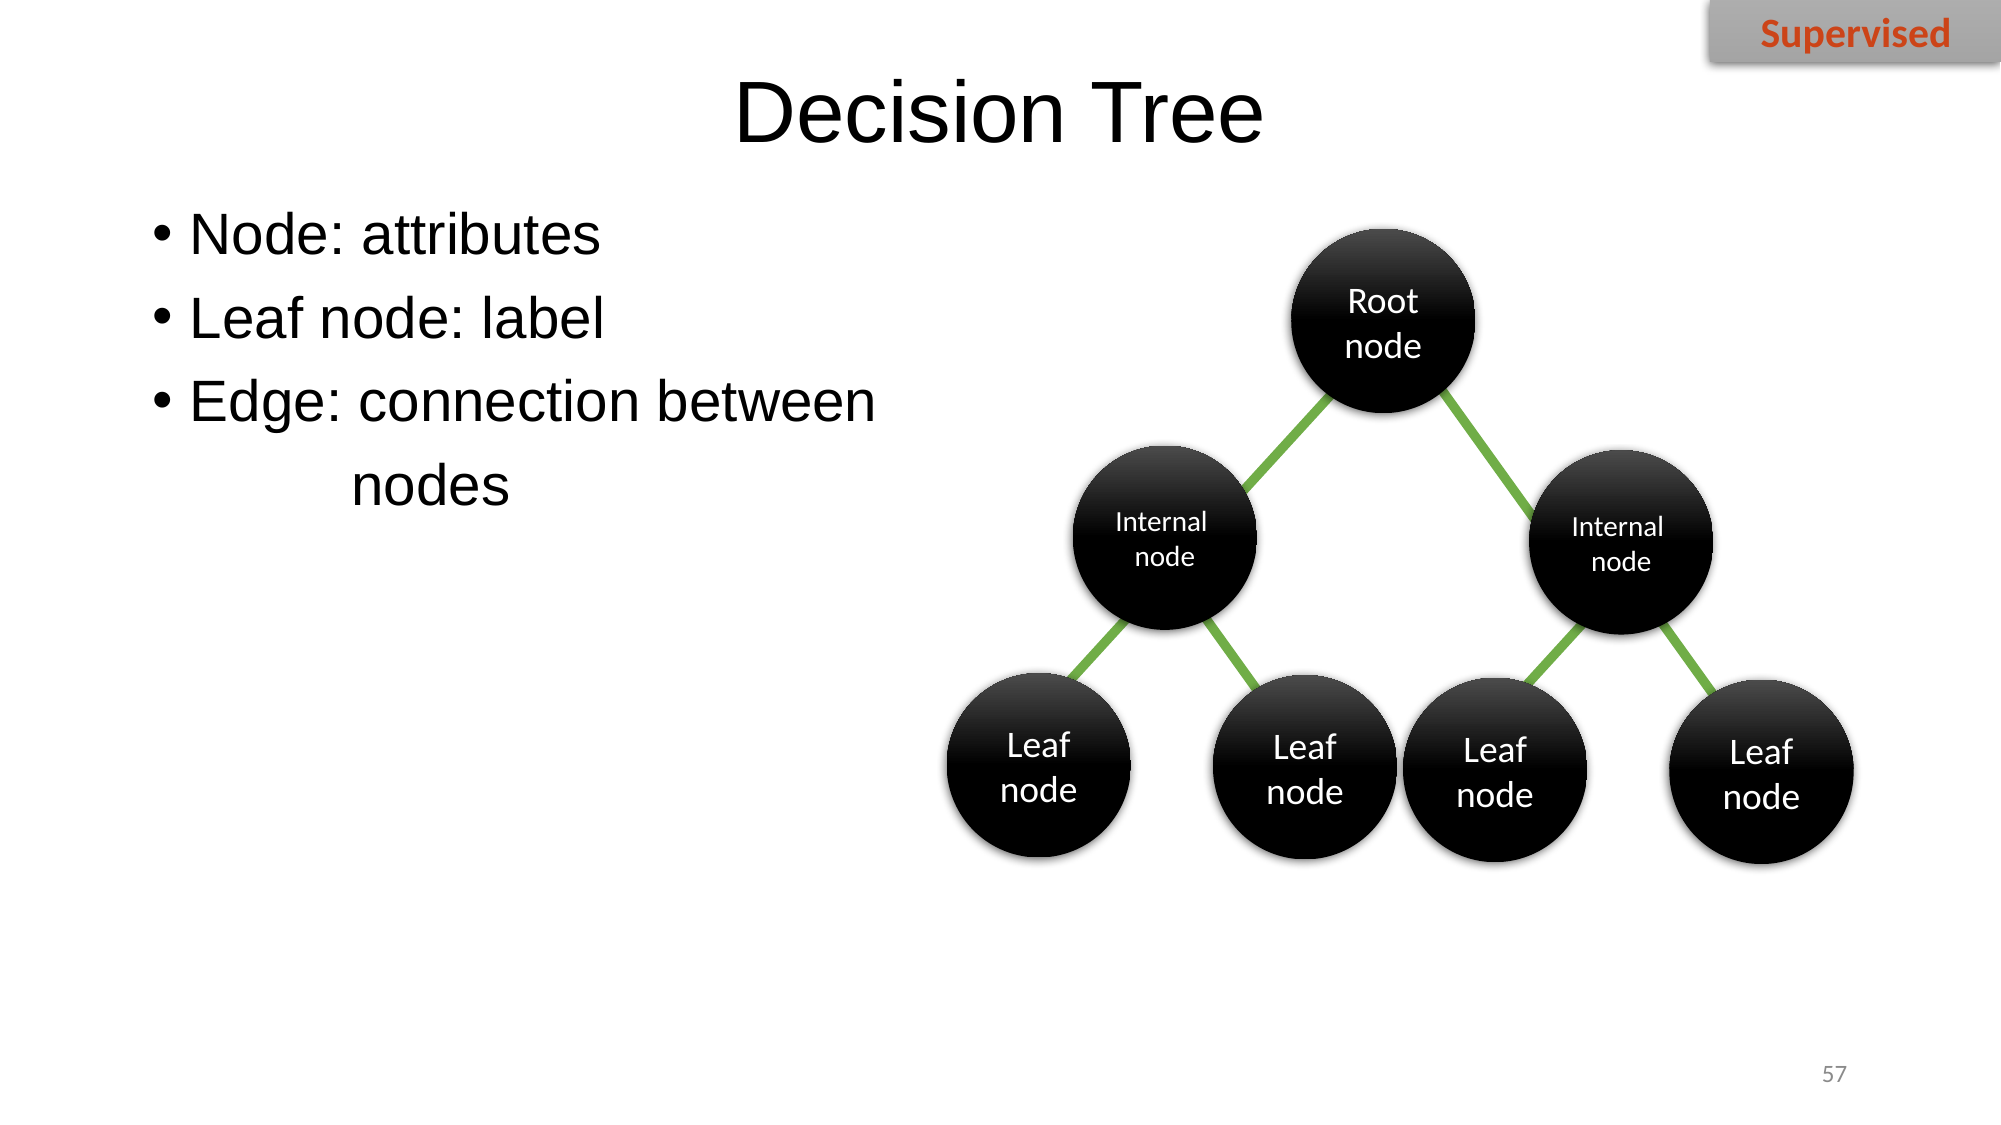

Supervised
# Decision Tree
Node: attributes
Leaf node: label
Edge: connection between
	   nodes

Root node
Internal
node
Internal
node
Leaf node
Leaf node
Leaf node
Leaf node
57